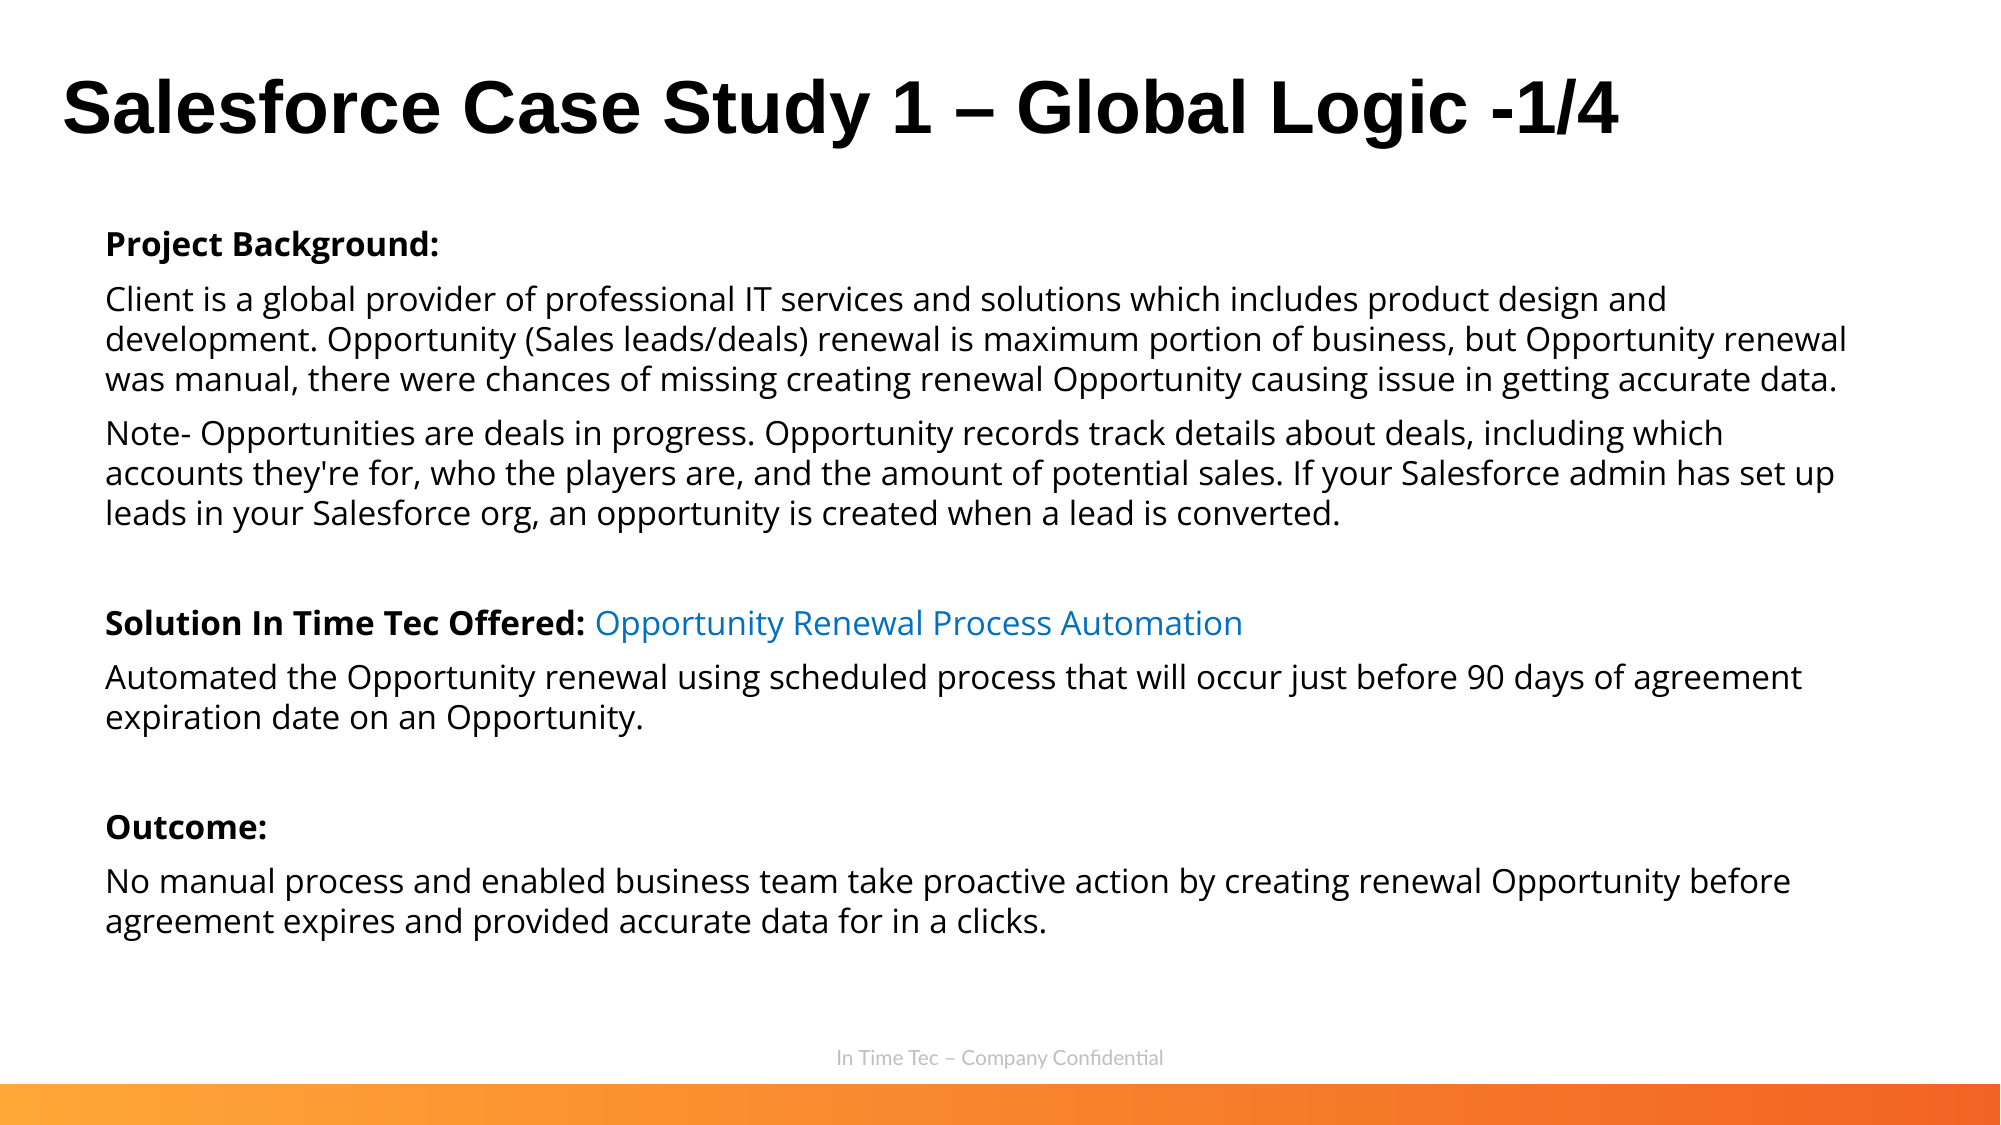

Salesforce Case Study 1 – Global Logic -1/4
Project Background:
Client is a global provider of professional IT services and solutions which includes product design and development. Opportunity (Sales leads/deals) renewal is maximum portion of business, but Opportunity renewal was manual, there were chances of missing creating renewal Opportunity causing issue in getting accurate data.
Note- Opportunities are deals in progress. Opportunity records track details about deals, including which accounts they're for, who the players are, and the amount of potential sales. If your Salesforce admin has set up leads in your Salesforce org, an opportunity is created when a lead is converted.

Solution In Time Tec Offered: Opportunity Renewal Process Automation
Automated the Opportunity renewal using scheduled process that will occur just before 90 days of agreement expiration date on an Opportunity.

Outcome:
No manual process and enabled business team take proactive action by creating renewal Opportunity before agreement expires and provided accurate data for in a clicks.

In Time Tec – Company Confidential